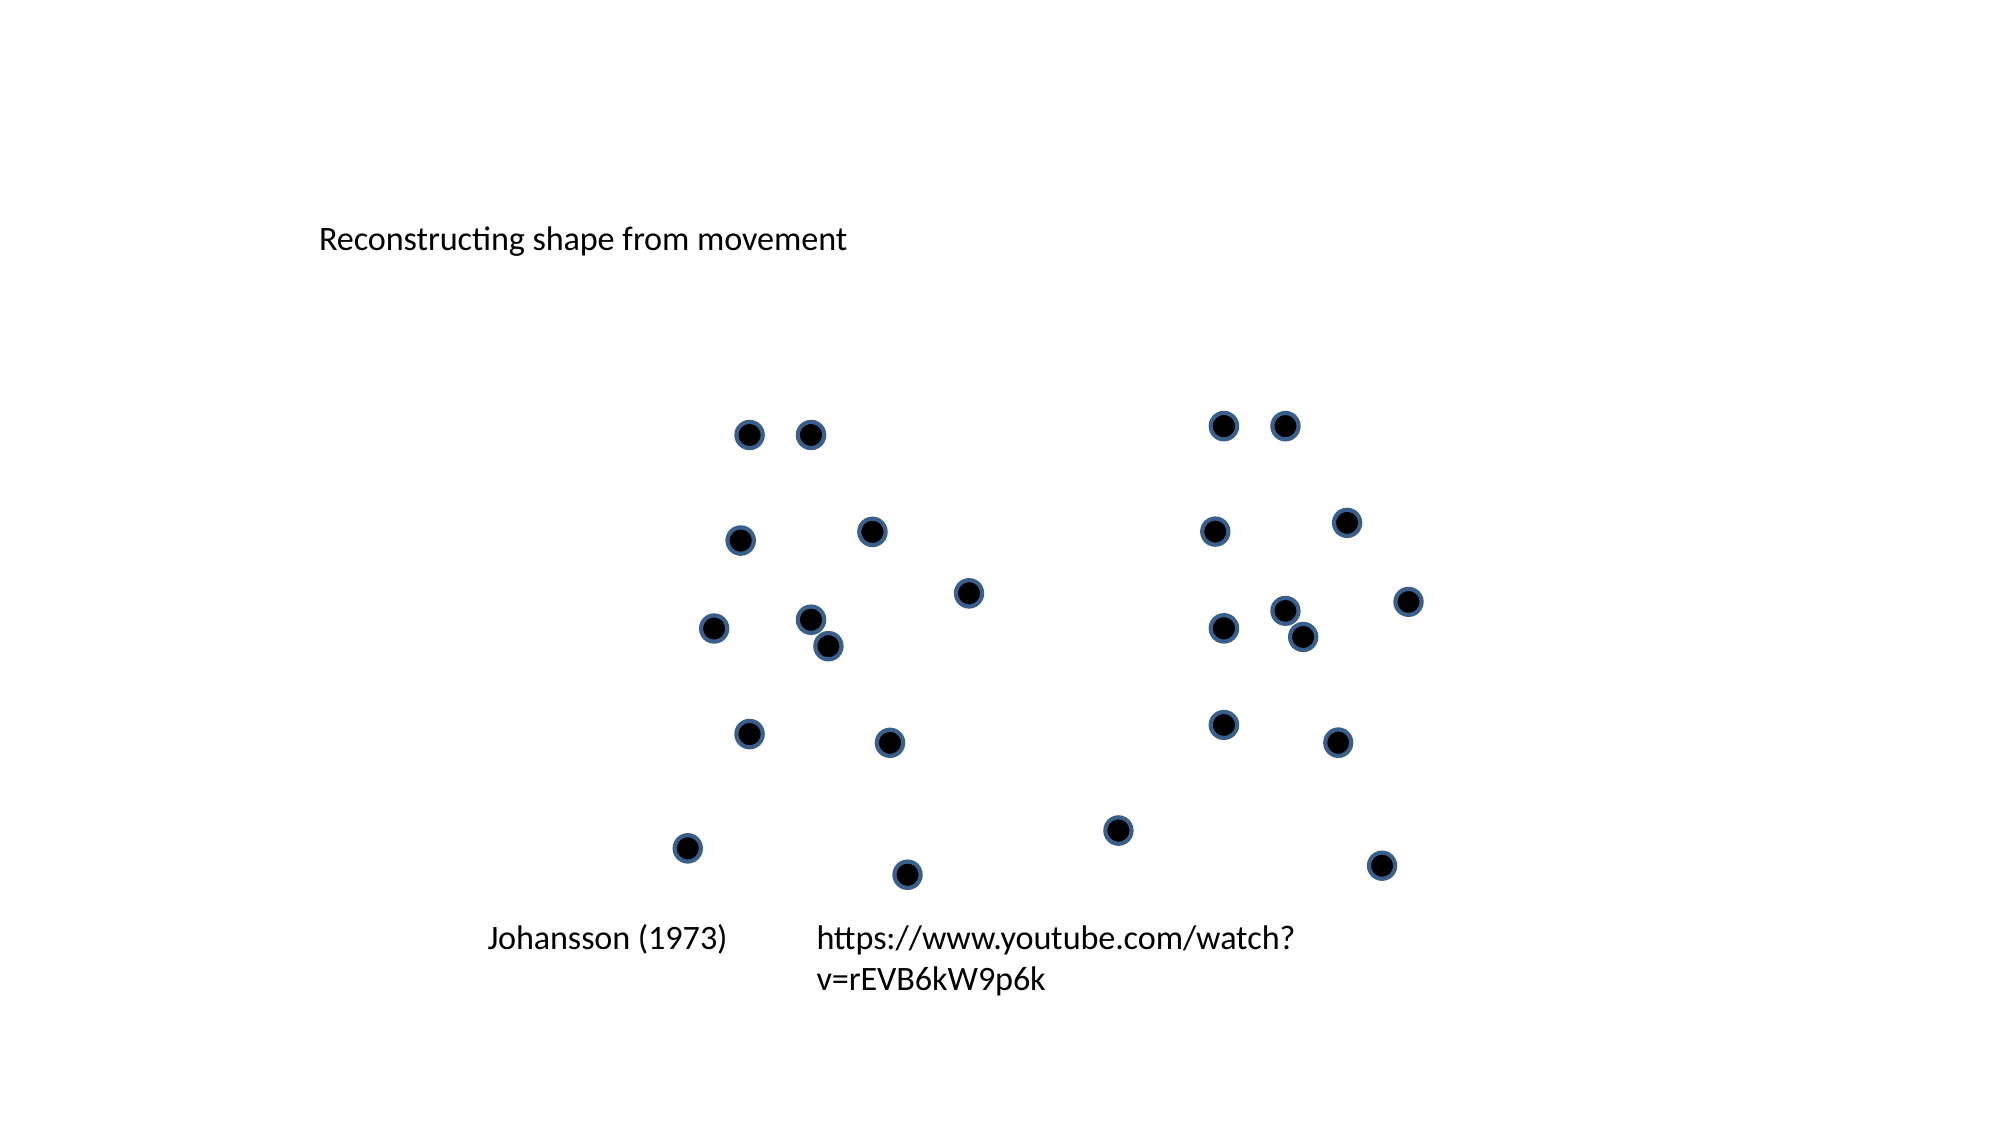

Reconstructing shape from movement

https://www.youtube.com/watch?v=rEVB6kW9p6k
Johansson (1973)